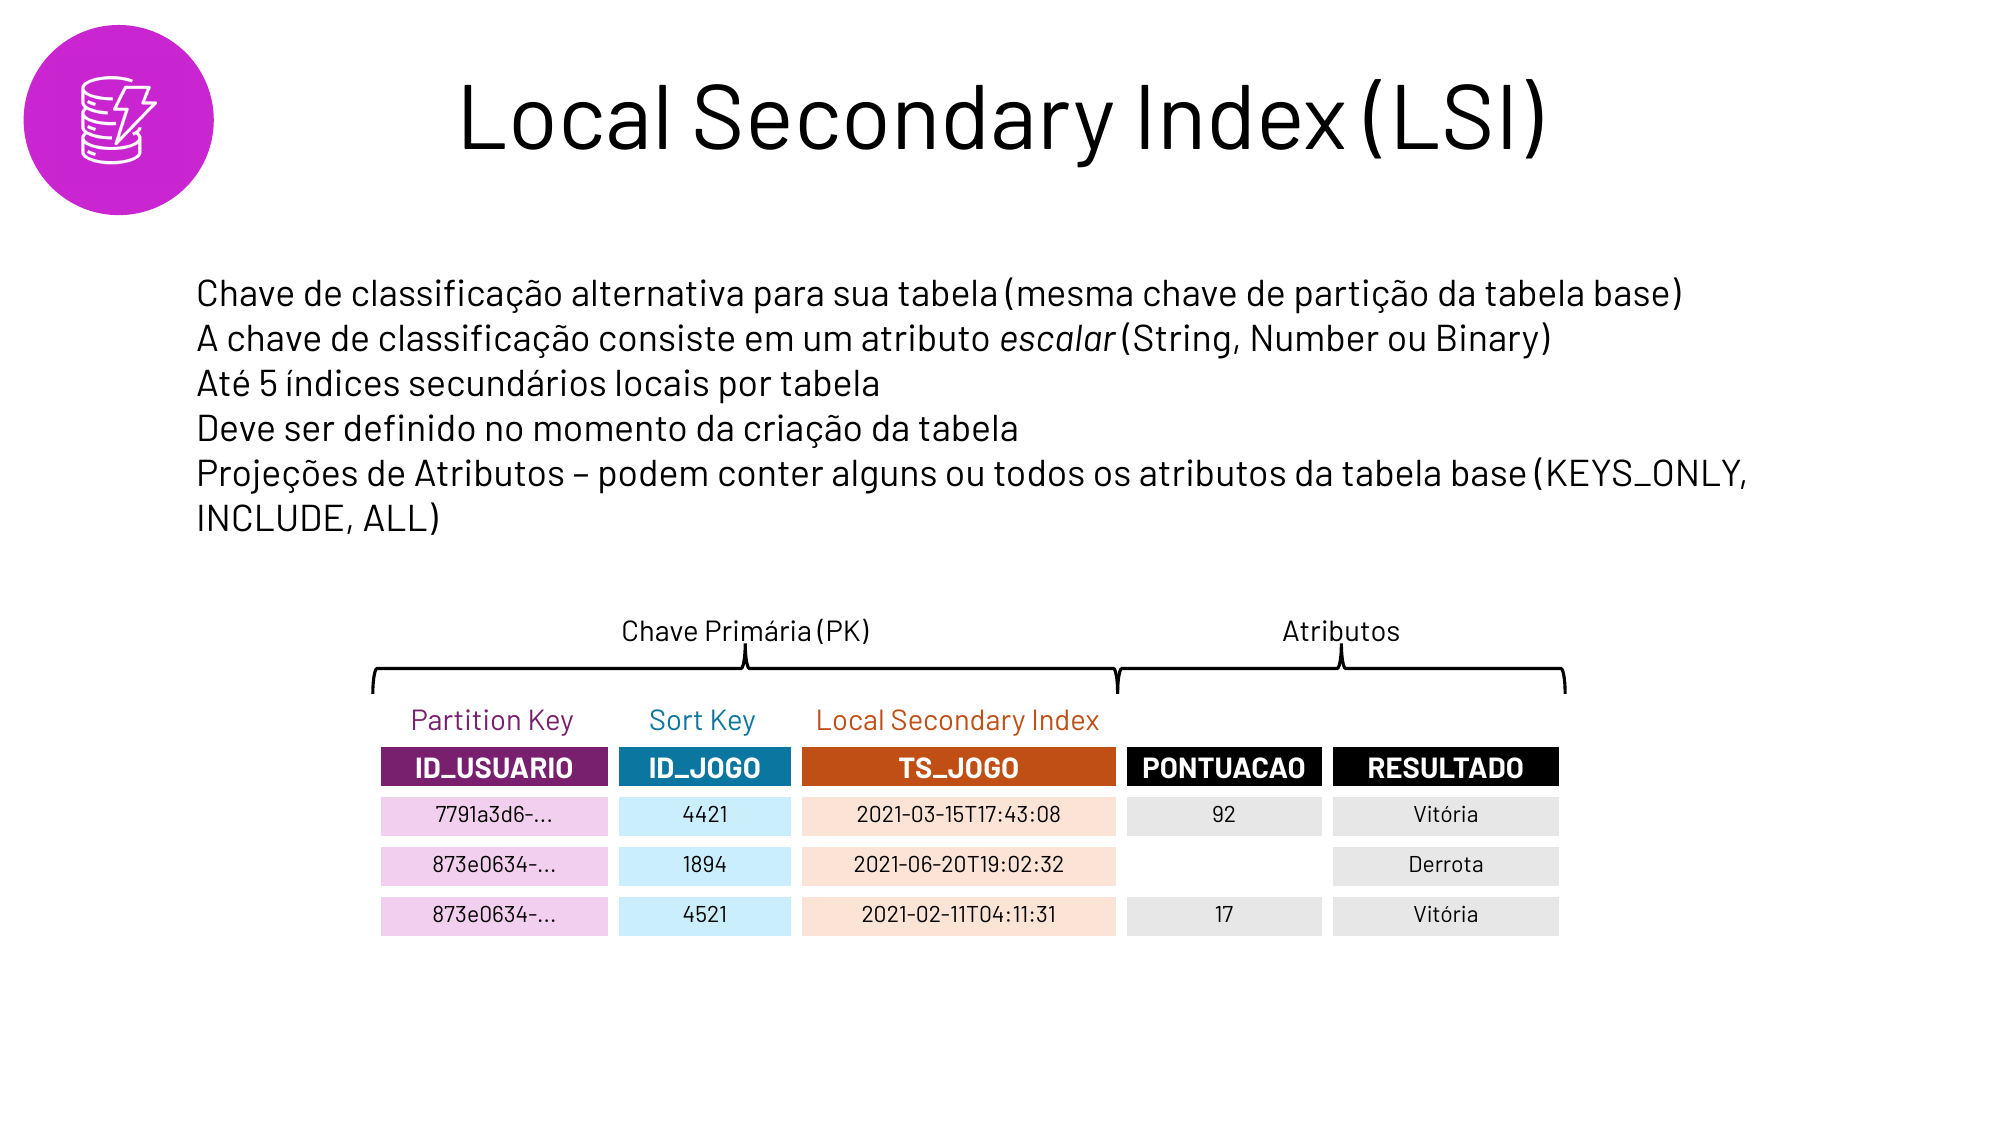

# Local Secondary Index (LSI)

Chave de classificação alternativa para sua tabela (mesma chave de partição da tabela base)
A chave de classificação consiste em um atributo escalar (String, Number ou Binary)
Até 5 índices secundários locais por tabela
Deve ser definido no momento da criação da tabela
Projeções de Atributos – podem conter alguns ou todos os atributos da tabela base (KEYS_ONLY, INCLUDE, ALL)

Chave Primária (PK)
Atributos
Partition Key
Sort Key
Local Secondary Index
| ID\_USUARIO | ID\_JOGO | TS\_JOGO | PONTUACAO | RESULTADO |
| --- | --- | --- | --- | --- |
| 7791a3d6-... | 4421 | 2021-03-15T17:43:08 | 92 | Vitória |
| 873e0634-... | 1894 | 2021-06-20T19:02:32 |  | Derrota |
| 873e0634-... | 4521 | 2021-02-11T04:11:31 | 17 | Vitória |